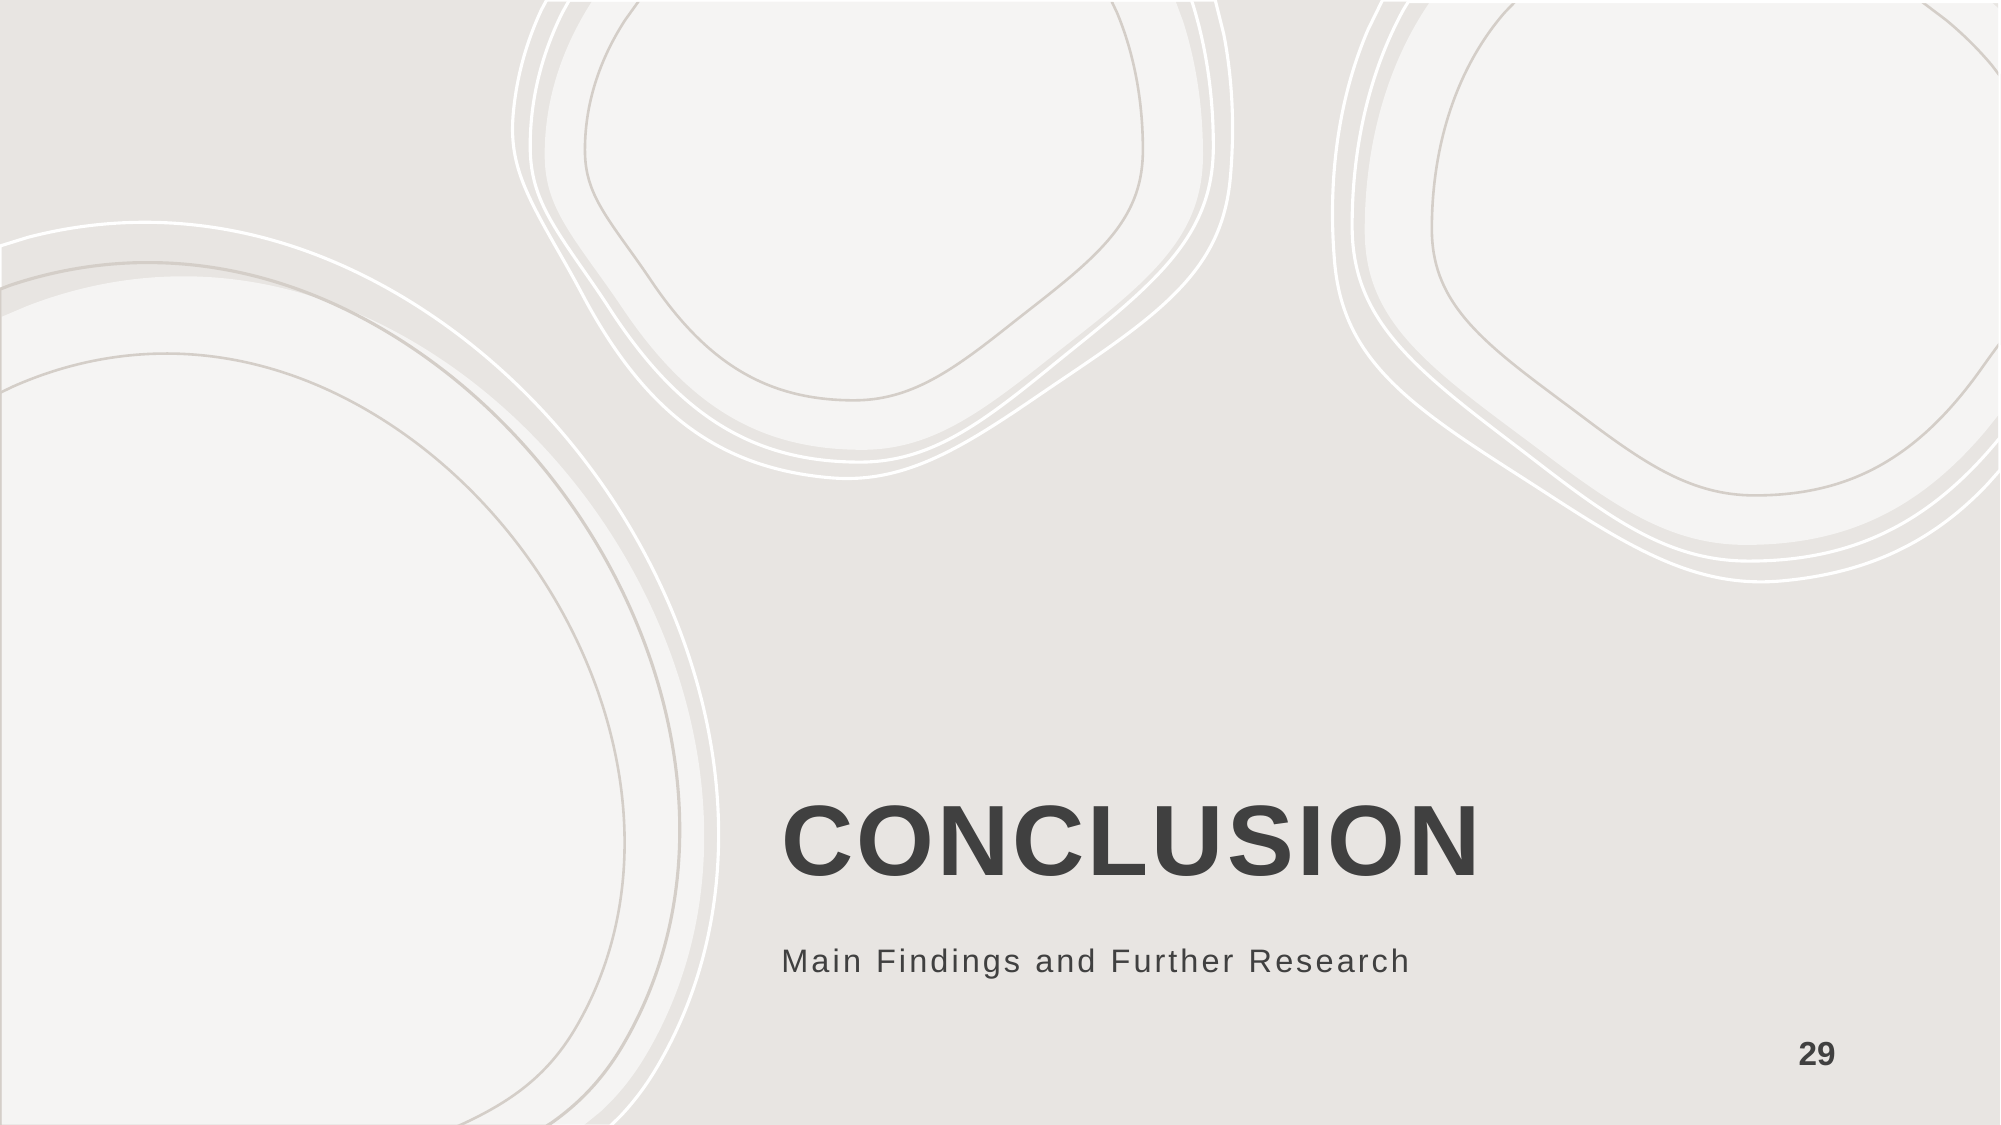

# CONCLUSION
Main Findings and Further Research
29